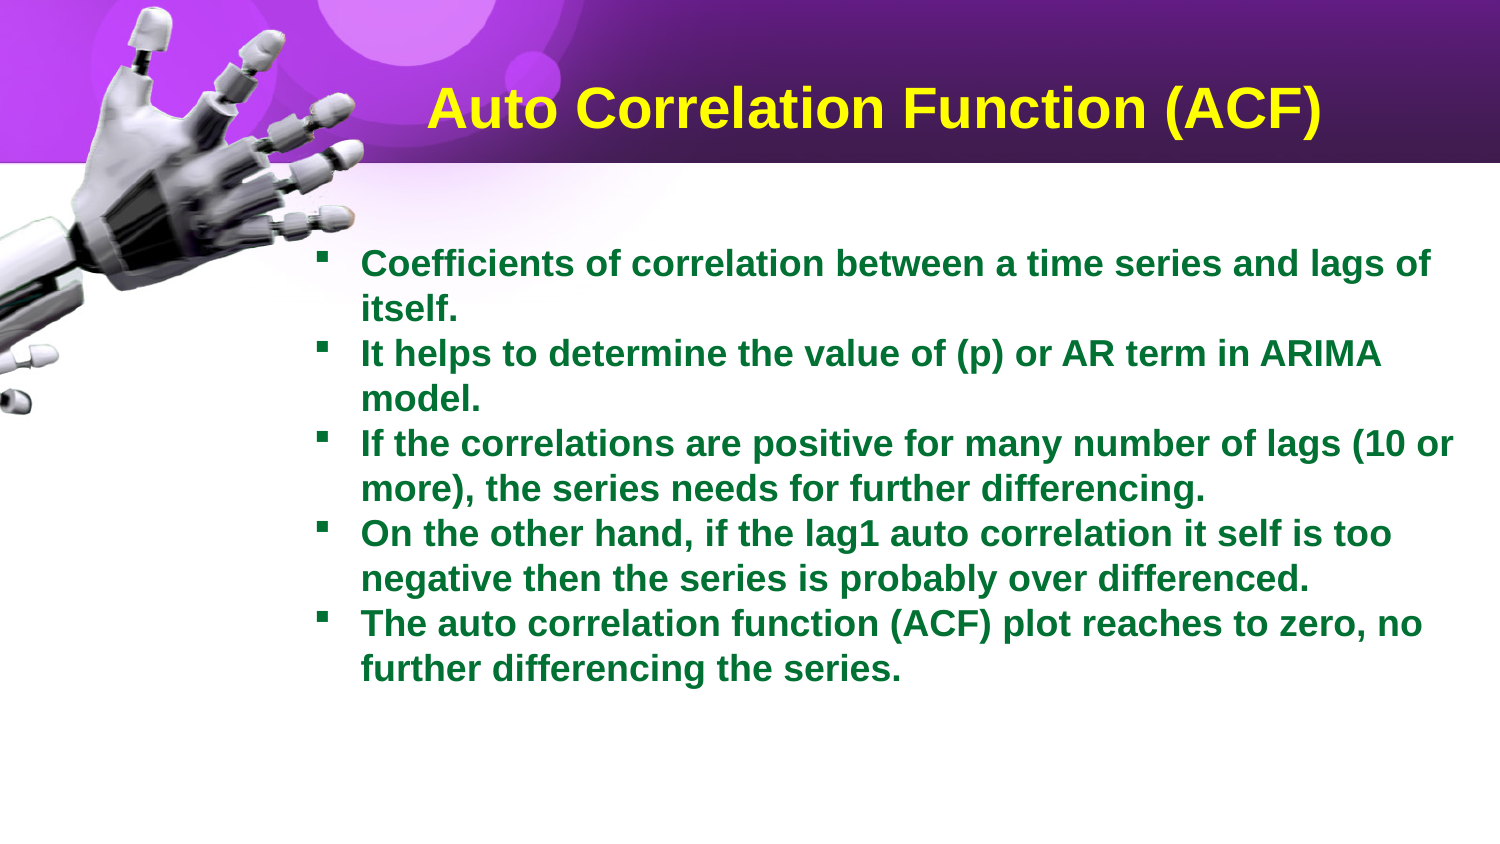

# Auto Correlation Function (ACF)
Coefficients of correlation between a time series and lags of itself.
It helps to determine the value of (p) or AR term in ARIMA model.
If the correlations are positive for many number of lags (10 or more), the series needs for further differencing.
On the other hand, if the lag1 auto correlation it self is too negative then the series is probably over differenced.
The auto correlation function (ACF) plot reaches to zero, no further differencing the series.